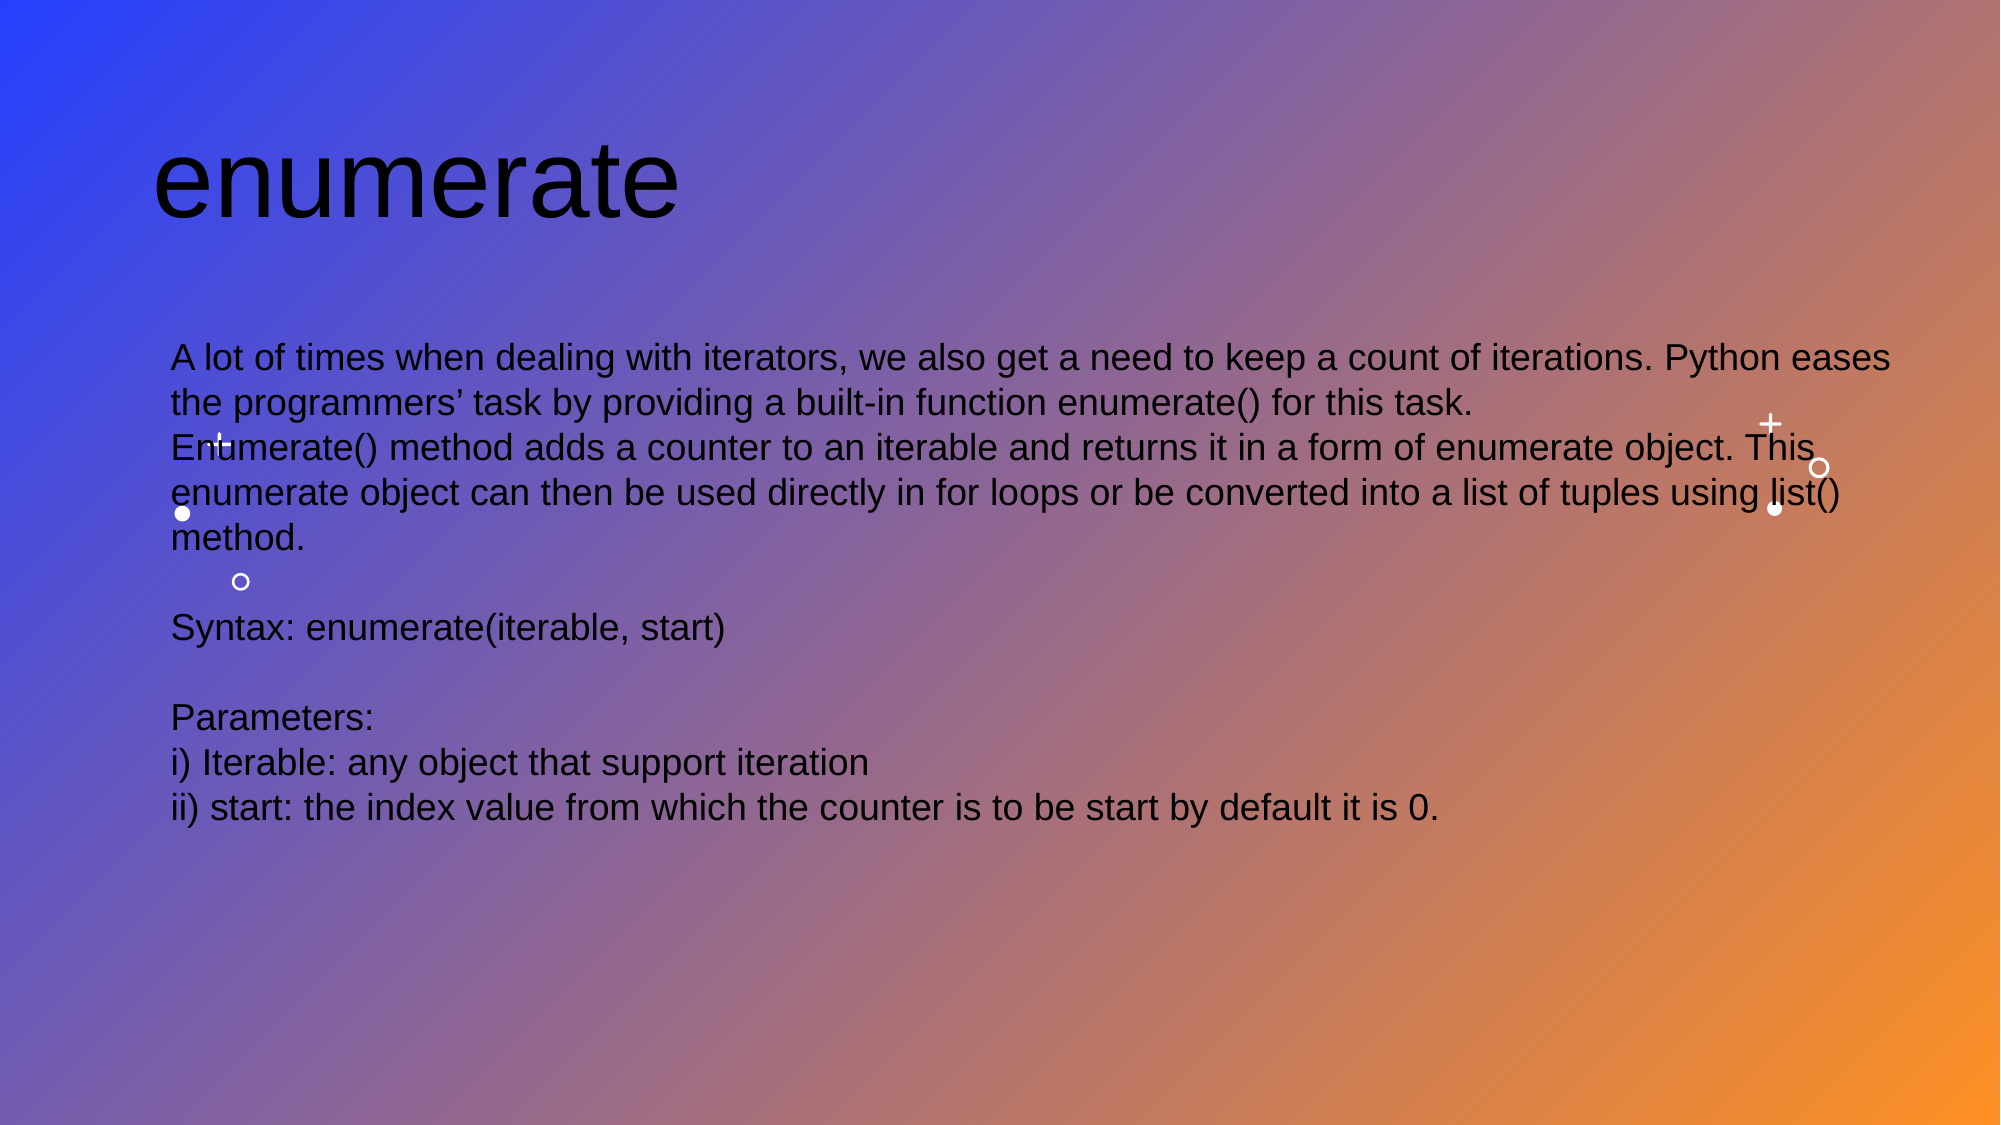

# enumerate
A lot of times when dealing with iterators, we also get a need to keep a count of iterations. Python eases the programmers’ task by providing a built-in function enumerate() for this task.
Enumerate() method adds a counter to an iterable and returns it in a form of enumerate object. This enumerate object can then be used directly in for loops or be converted into a list of tuples using list() method.

Syntax: enumerate(iterable, start)

Parameters:
i) Iterable: any object that support iteration
ii) start: the index value from which the counter is to be start by default it is 0.